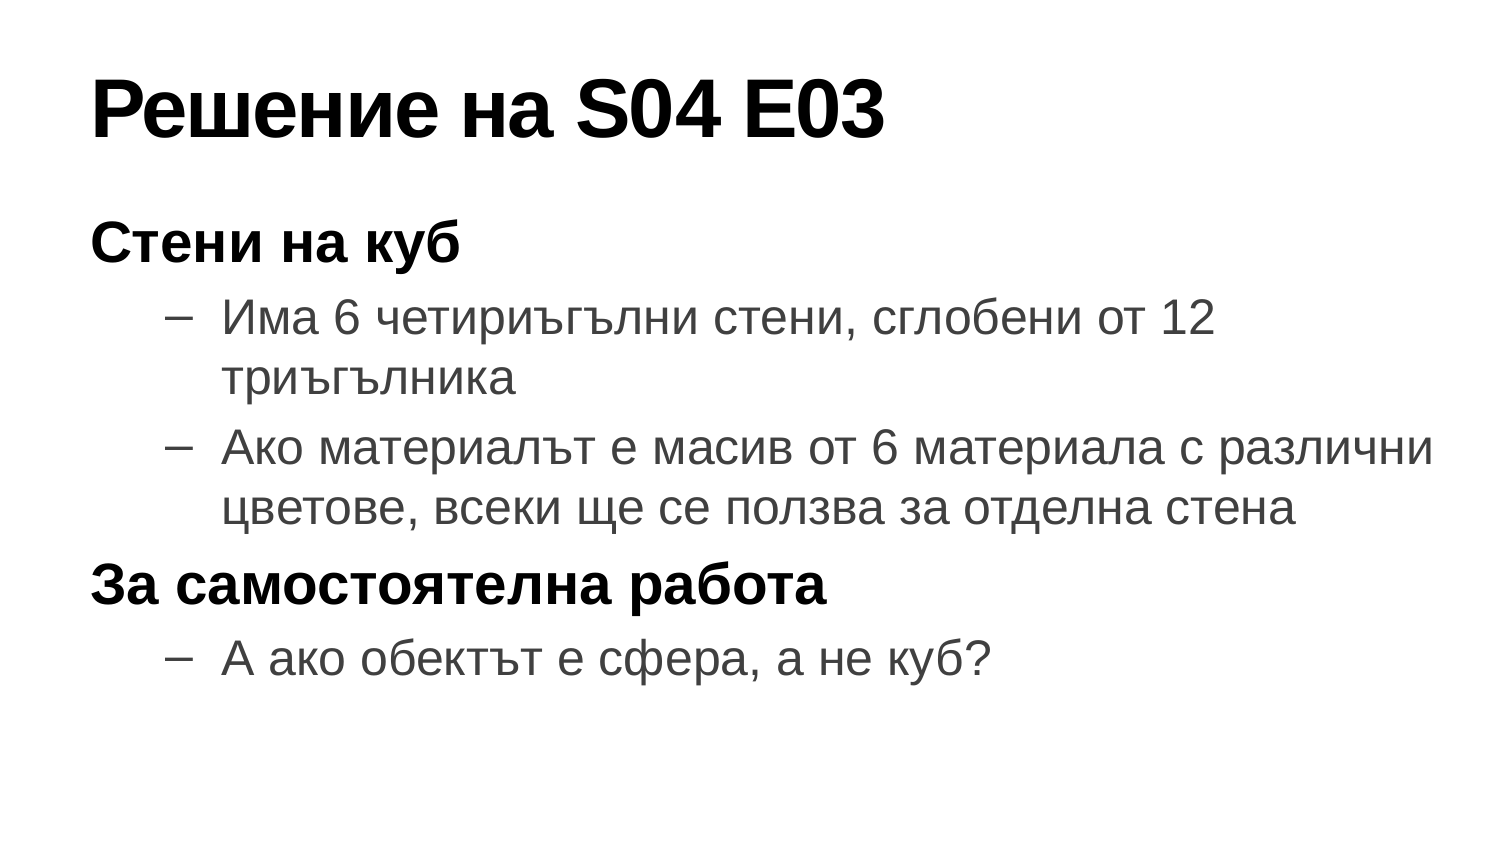

# Решение на S04 E03
Стени на куб
Има 6 четириъгълни стени, сглобени от 12 триъгълника
Ако материалът е масив от 6 материала с различни цветове, всеки ще се ползва за отделна стена
За самостоятелна работа
А ако обектът е сфера, а не куб?